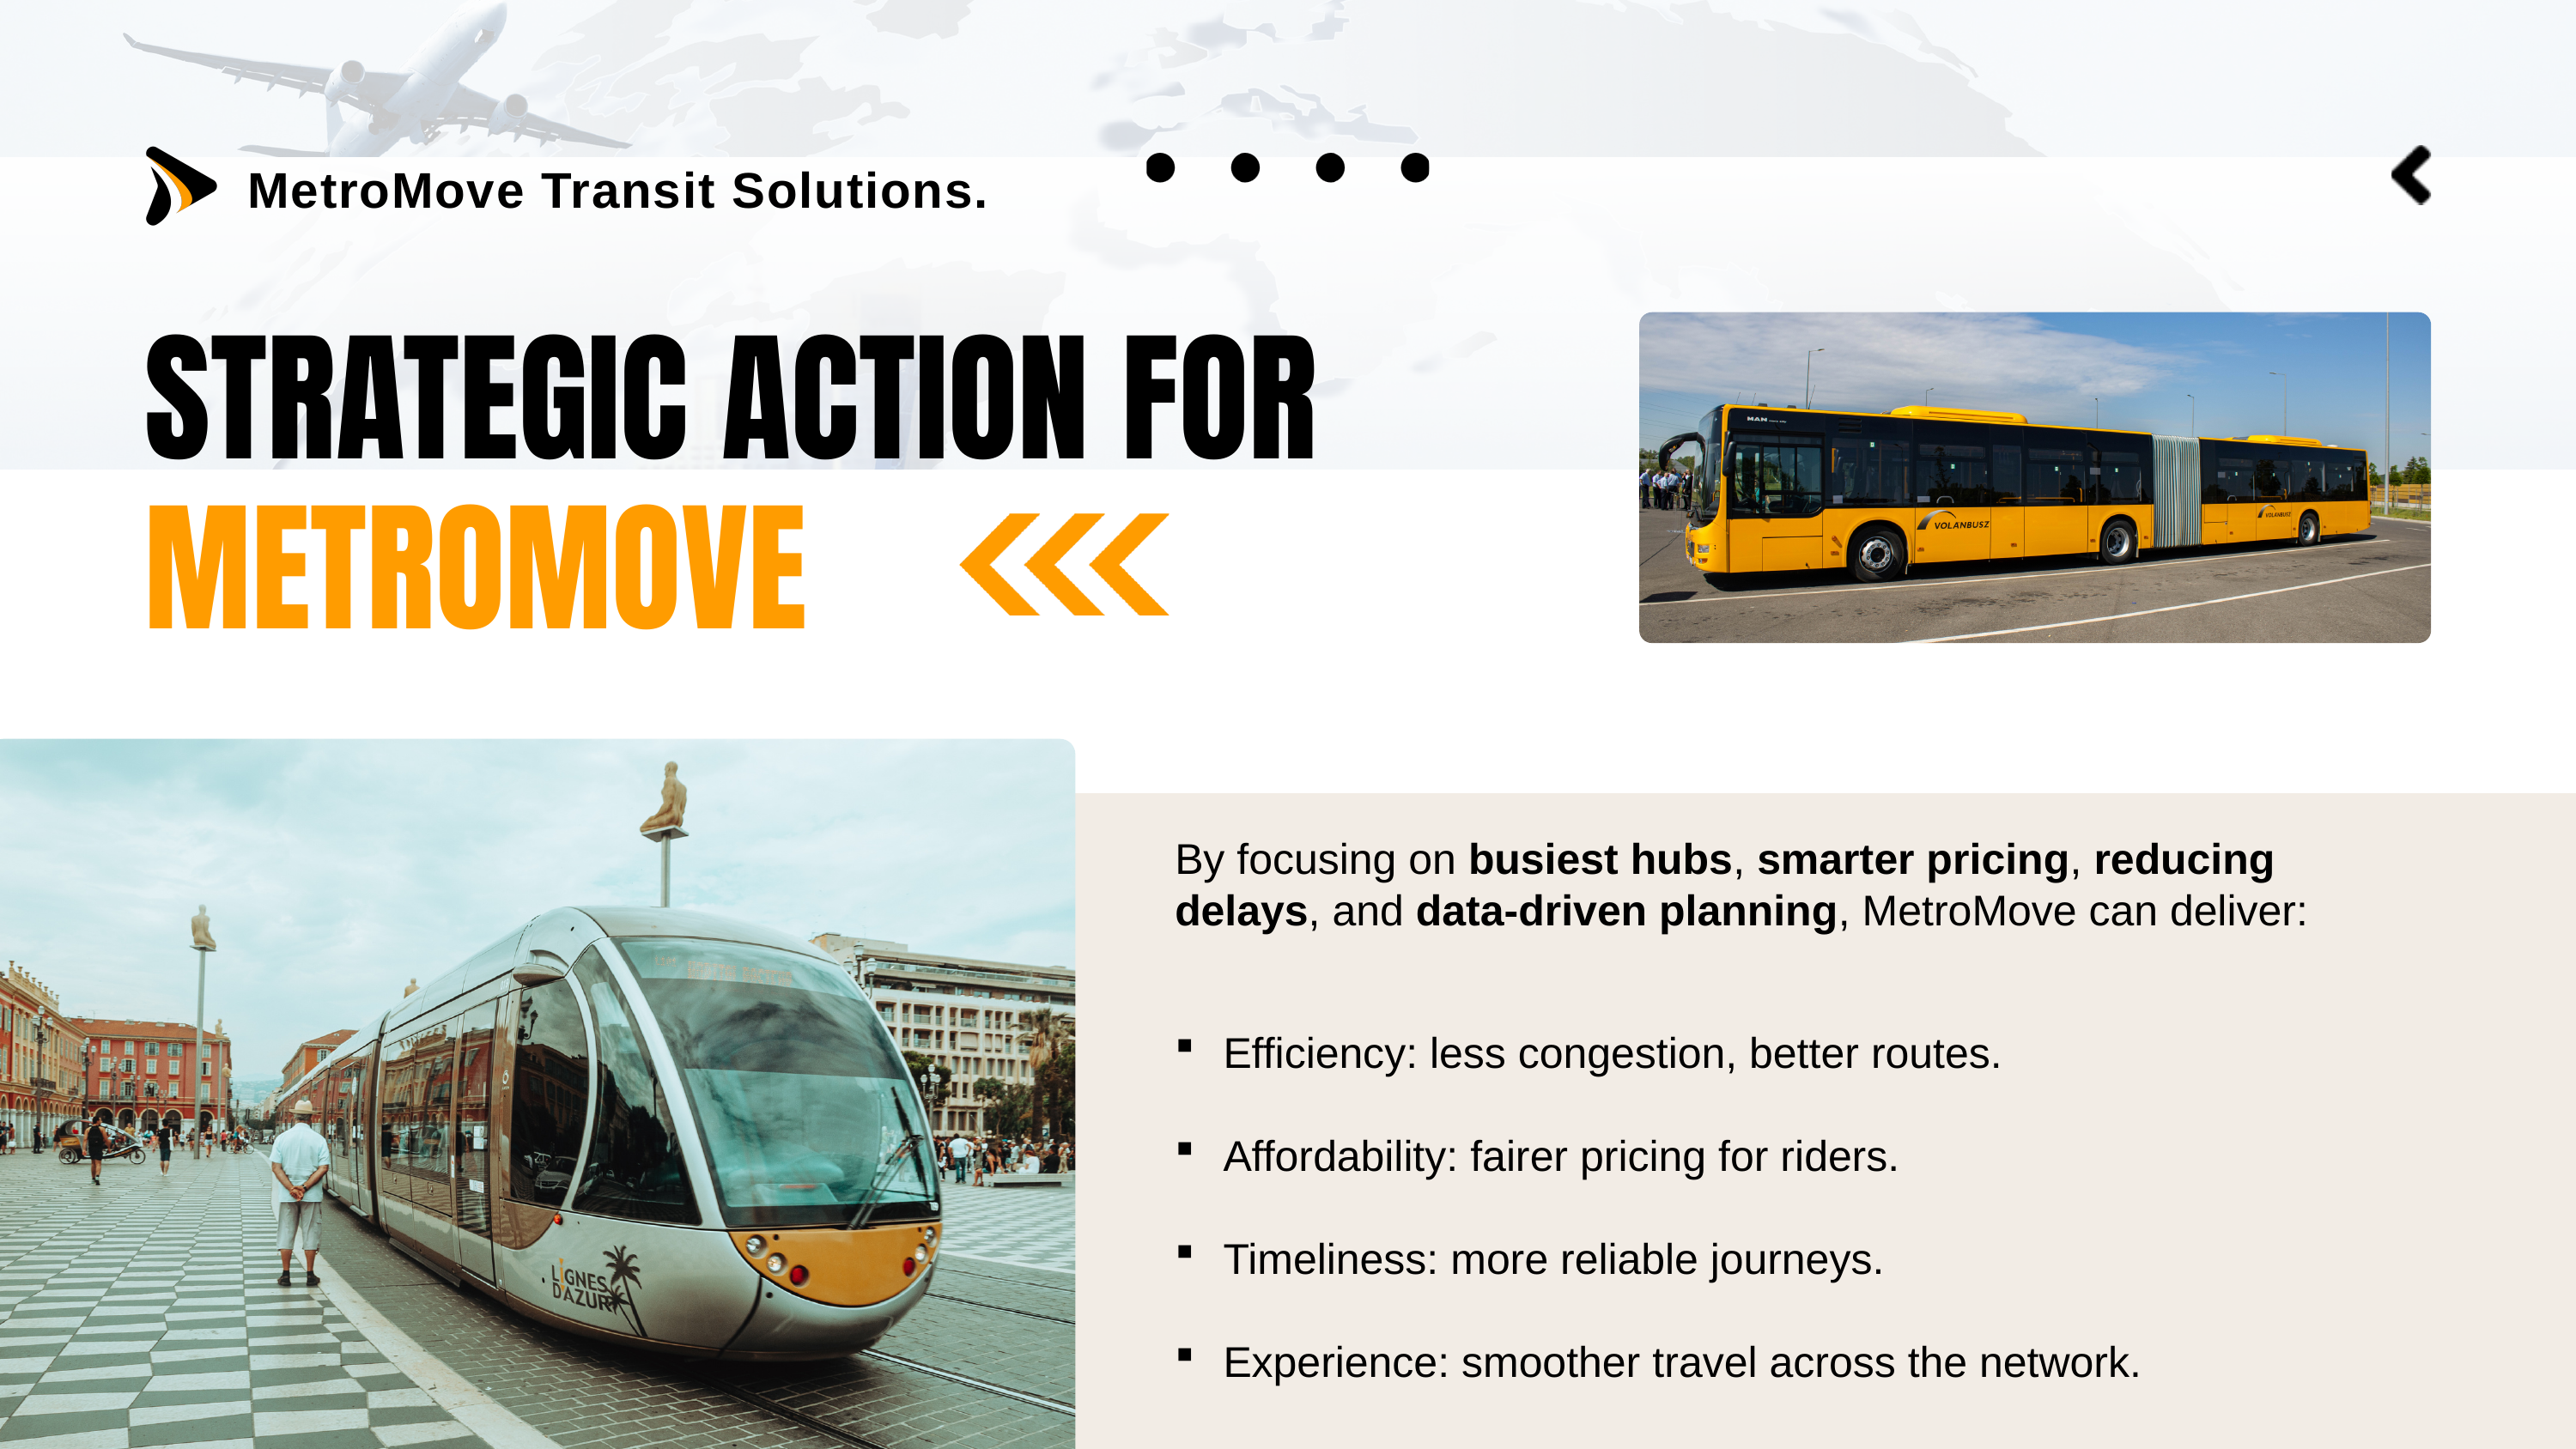

MetroMove Transit Solutions.

STRATEGIC ACTION FOR
METROMOVE

By focusing on busiest hubs, smarter pricing, reducing delays, and data-driven planning, MetroMove can deliver:
Efficiency: less congestion, better routes.

Affordability: fairer pricing for riders.

Timeliness: more reliable journeys.

Experience: smoother travel across the network.